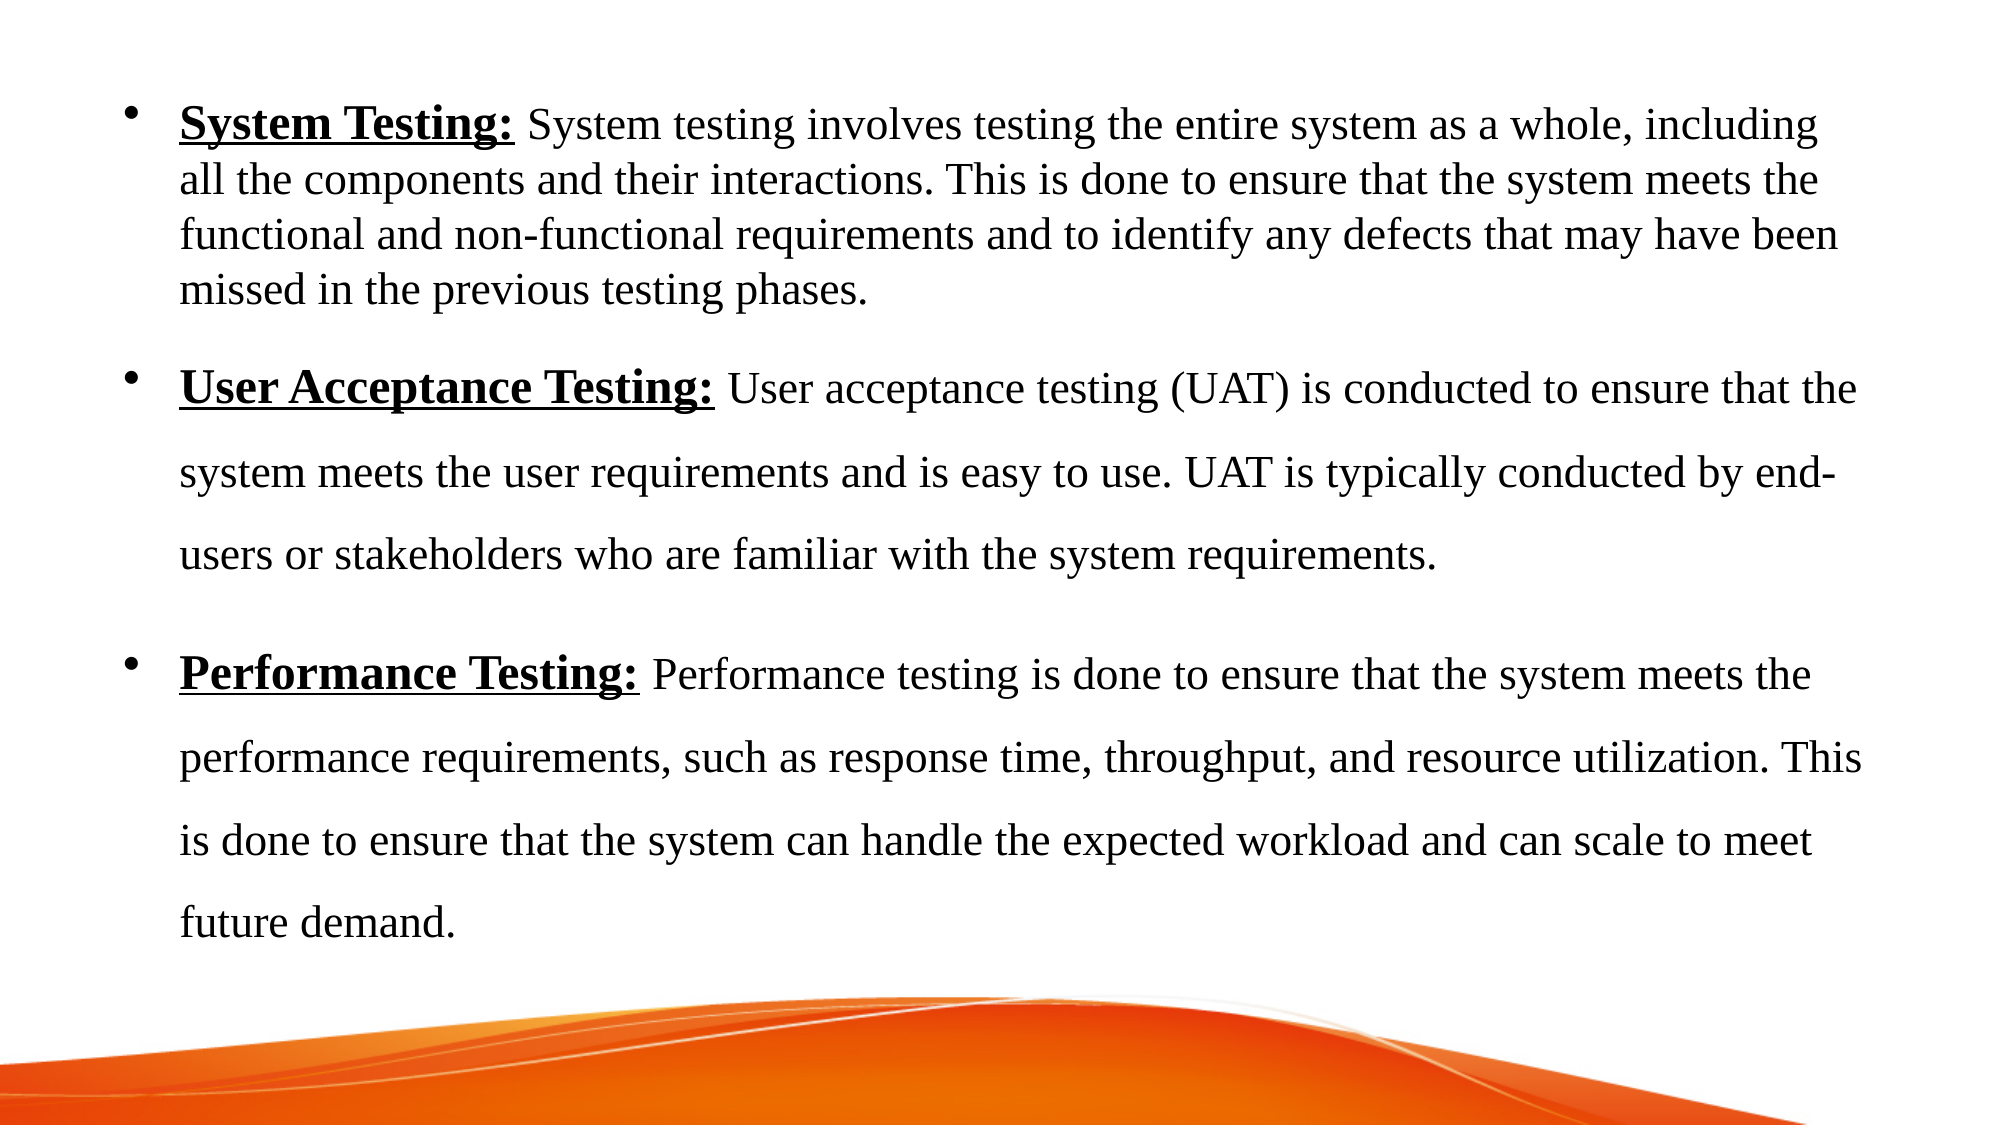

System Testing: System testing involves testing the entire system as a whole, including all the components and their interactions. This is done to ensure that the system meets the functional and non-functional requirements and to identify any defects that may have been missed in the previous testing phases.
User Acceptance Testing: User acceptance testing (UAT) is conducted to ensure that the system meets the user requirements and is easy to use. UAT is typically conducted by end-users or stakeholders who are familiar with the system requirements.
Performance Testing: Performance testing is done to ensure that the system meets the performance requirements, such as response time, throughput, and resource utilization. This is done to ensure that the system can handle the expected workload and can scale to meet future demand.